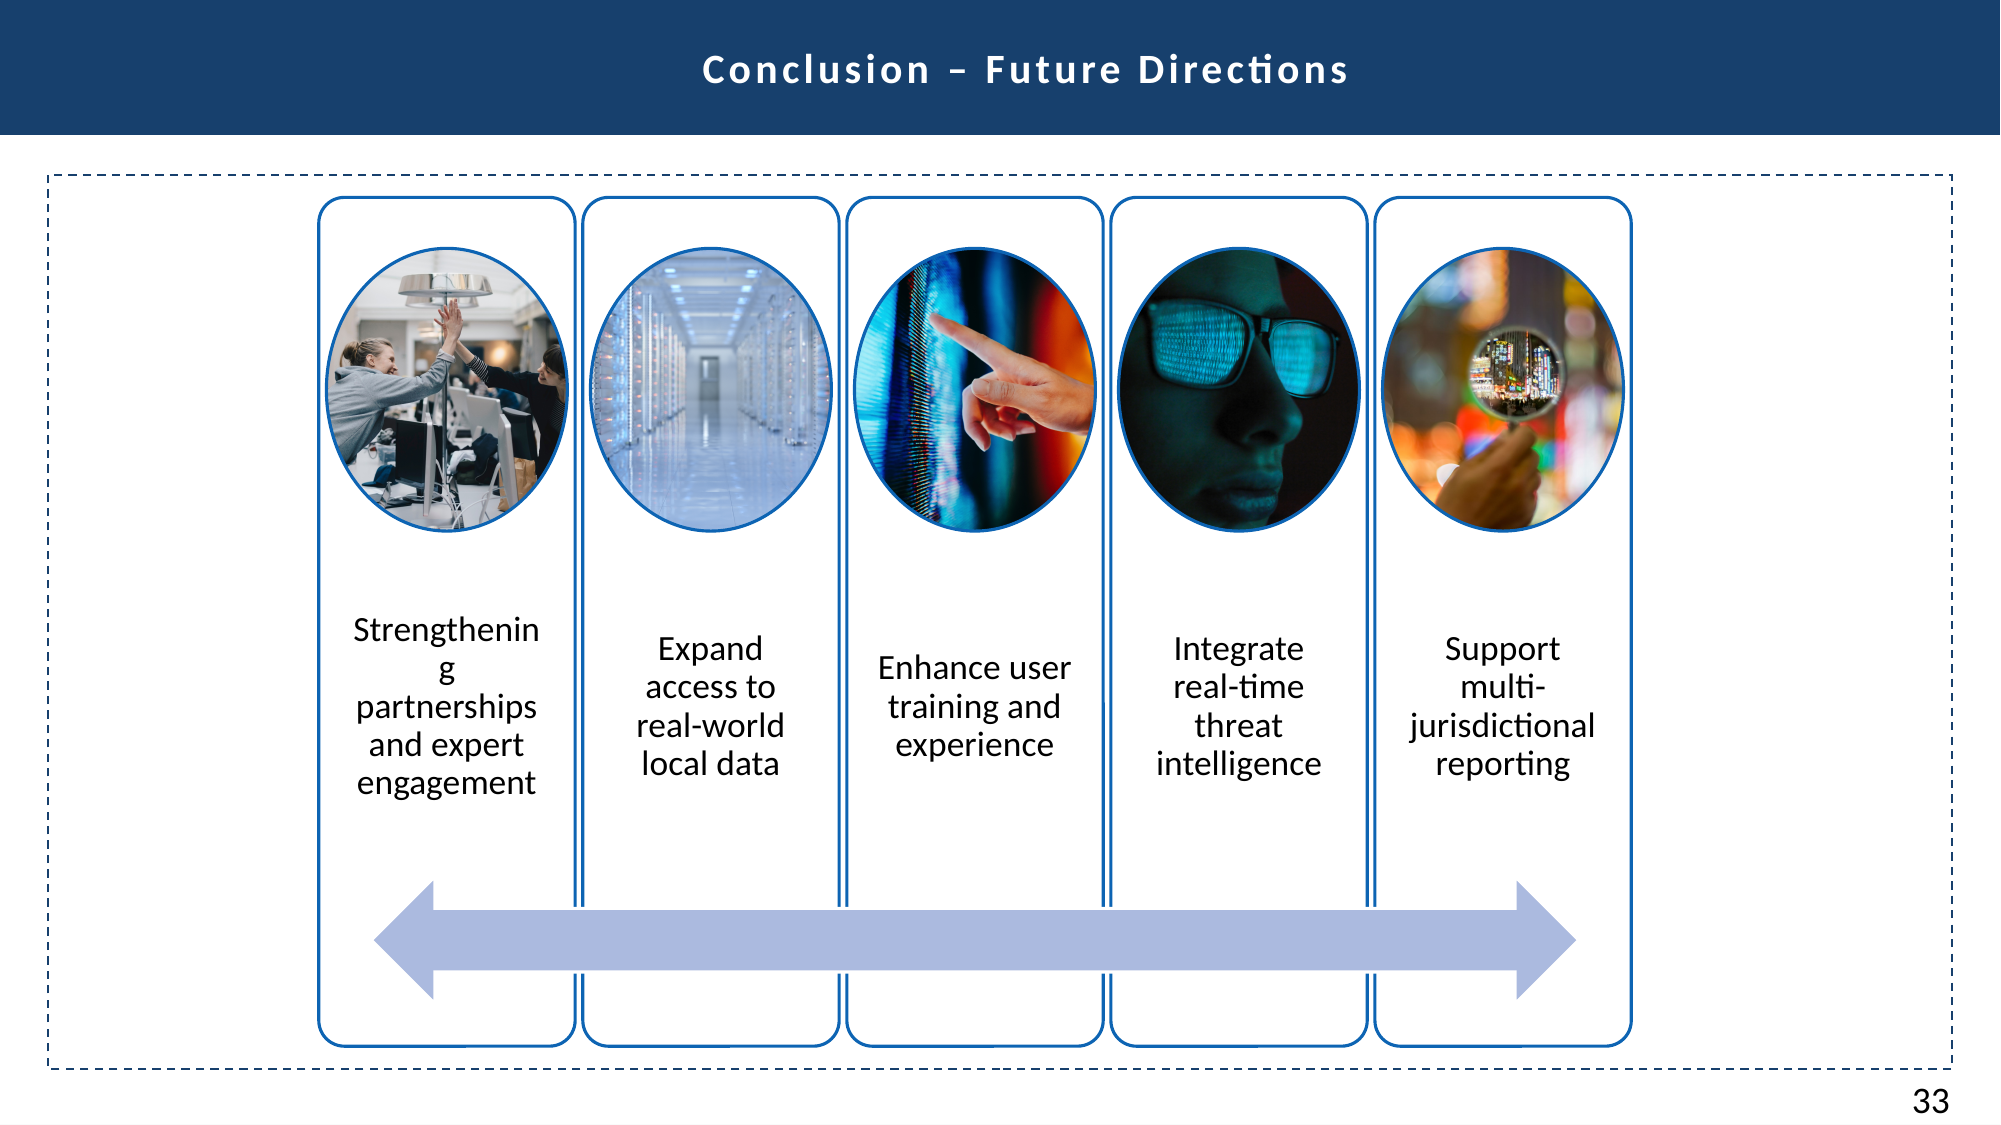

# Conclusion – Future Directions

Strengthening partnerships and expert engagement
Expand access to real-world local data
Enhance user training and experience
Integrate real-time threat intelligence
Support multi-jurisdictional reporting

33